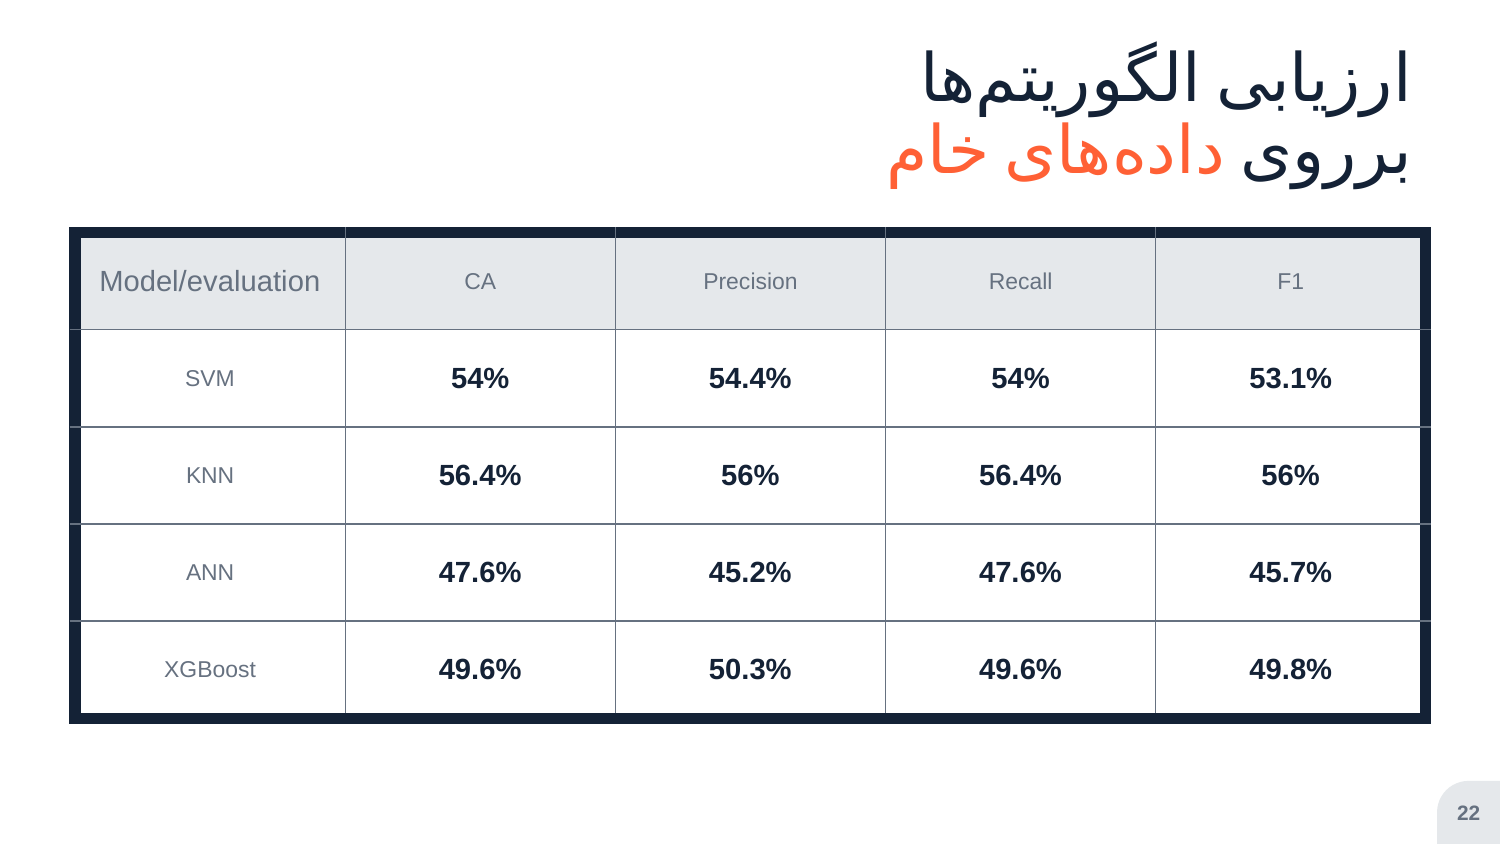

ارزیابی الگوریتم‌ها برروی داده‌های خام
| Model/evaluation | CA | Precision | Recall | F1 |
| --- | --- | --- | --- | --- |
| SVM | 54% | 54.4% | 54% | 53.1% |
| KNN | 56.4% | 56% | 56.4% | 56% |
| ANN | 47.6% | 45.2% | 47.6% | 45.7% |
| XGBoost | 49.6% | 50.3% | 49.6% | 49.8% |
22